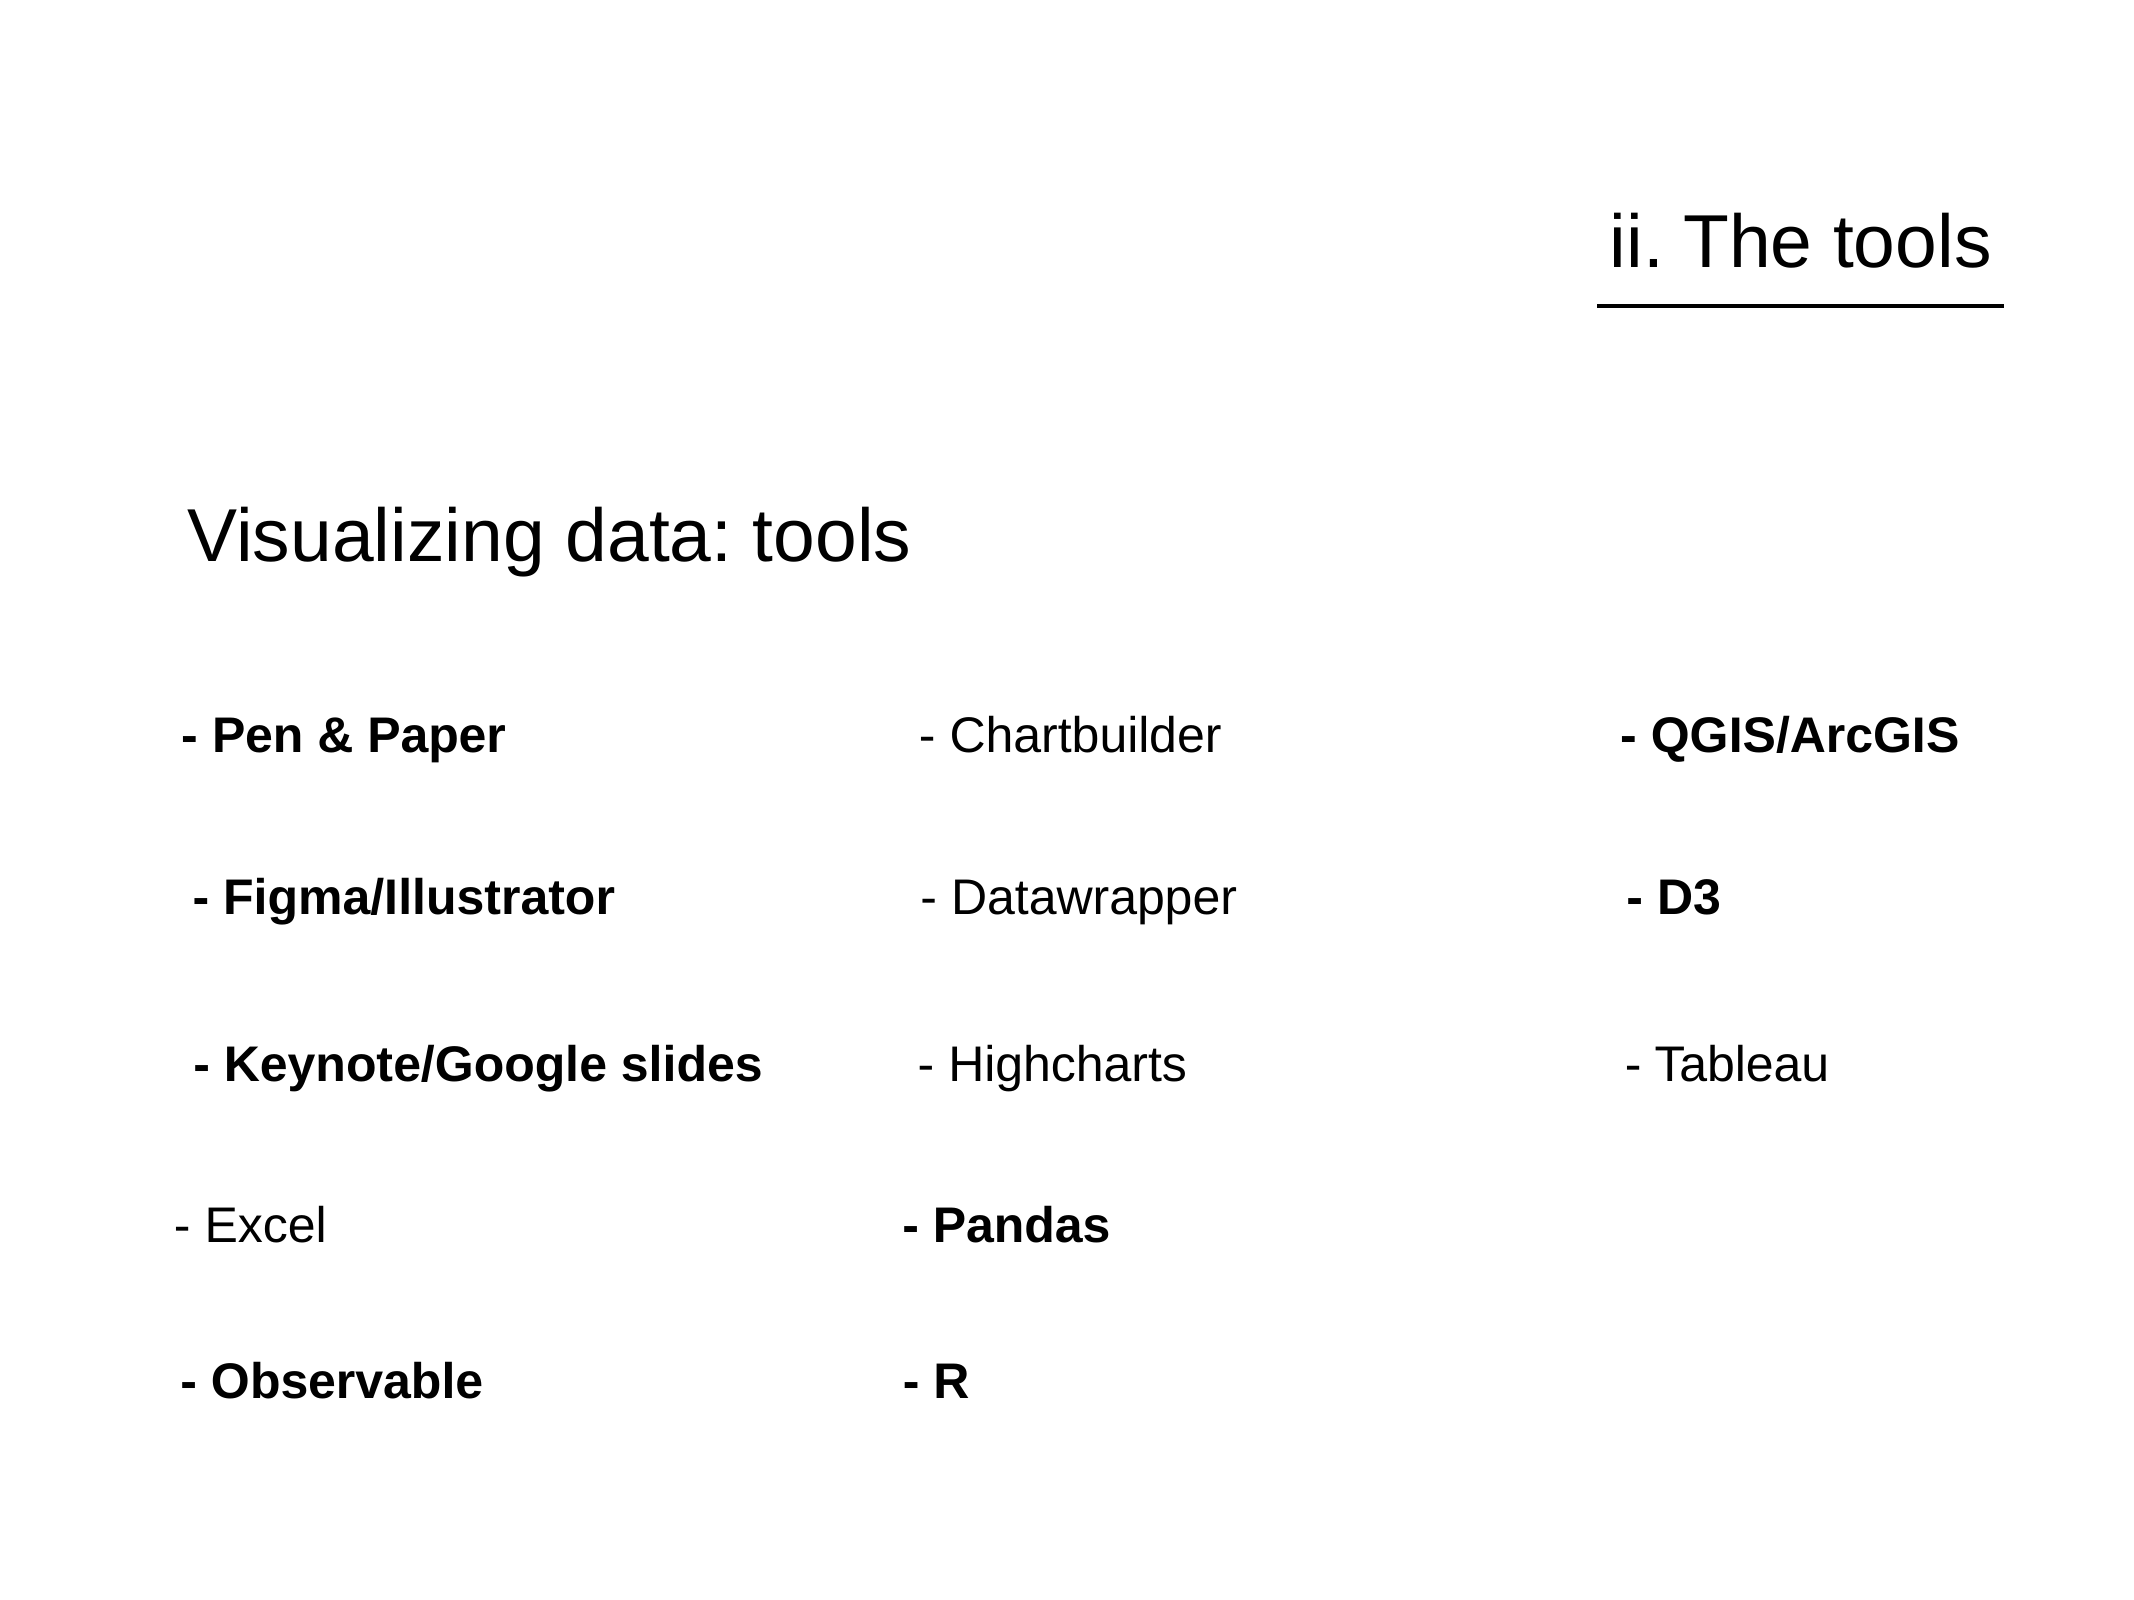

ii. The tools

Visualizing data: tools
- Pen & Paper
- Chartbuilder
- QGIS/ArcGIS
- Figma/Illustrator
- Datawrapper
- D3
- Keynote/Google slides
- Highcharts
- Tableau
- Excel
- Pandas
- Observable
- R